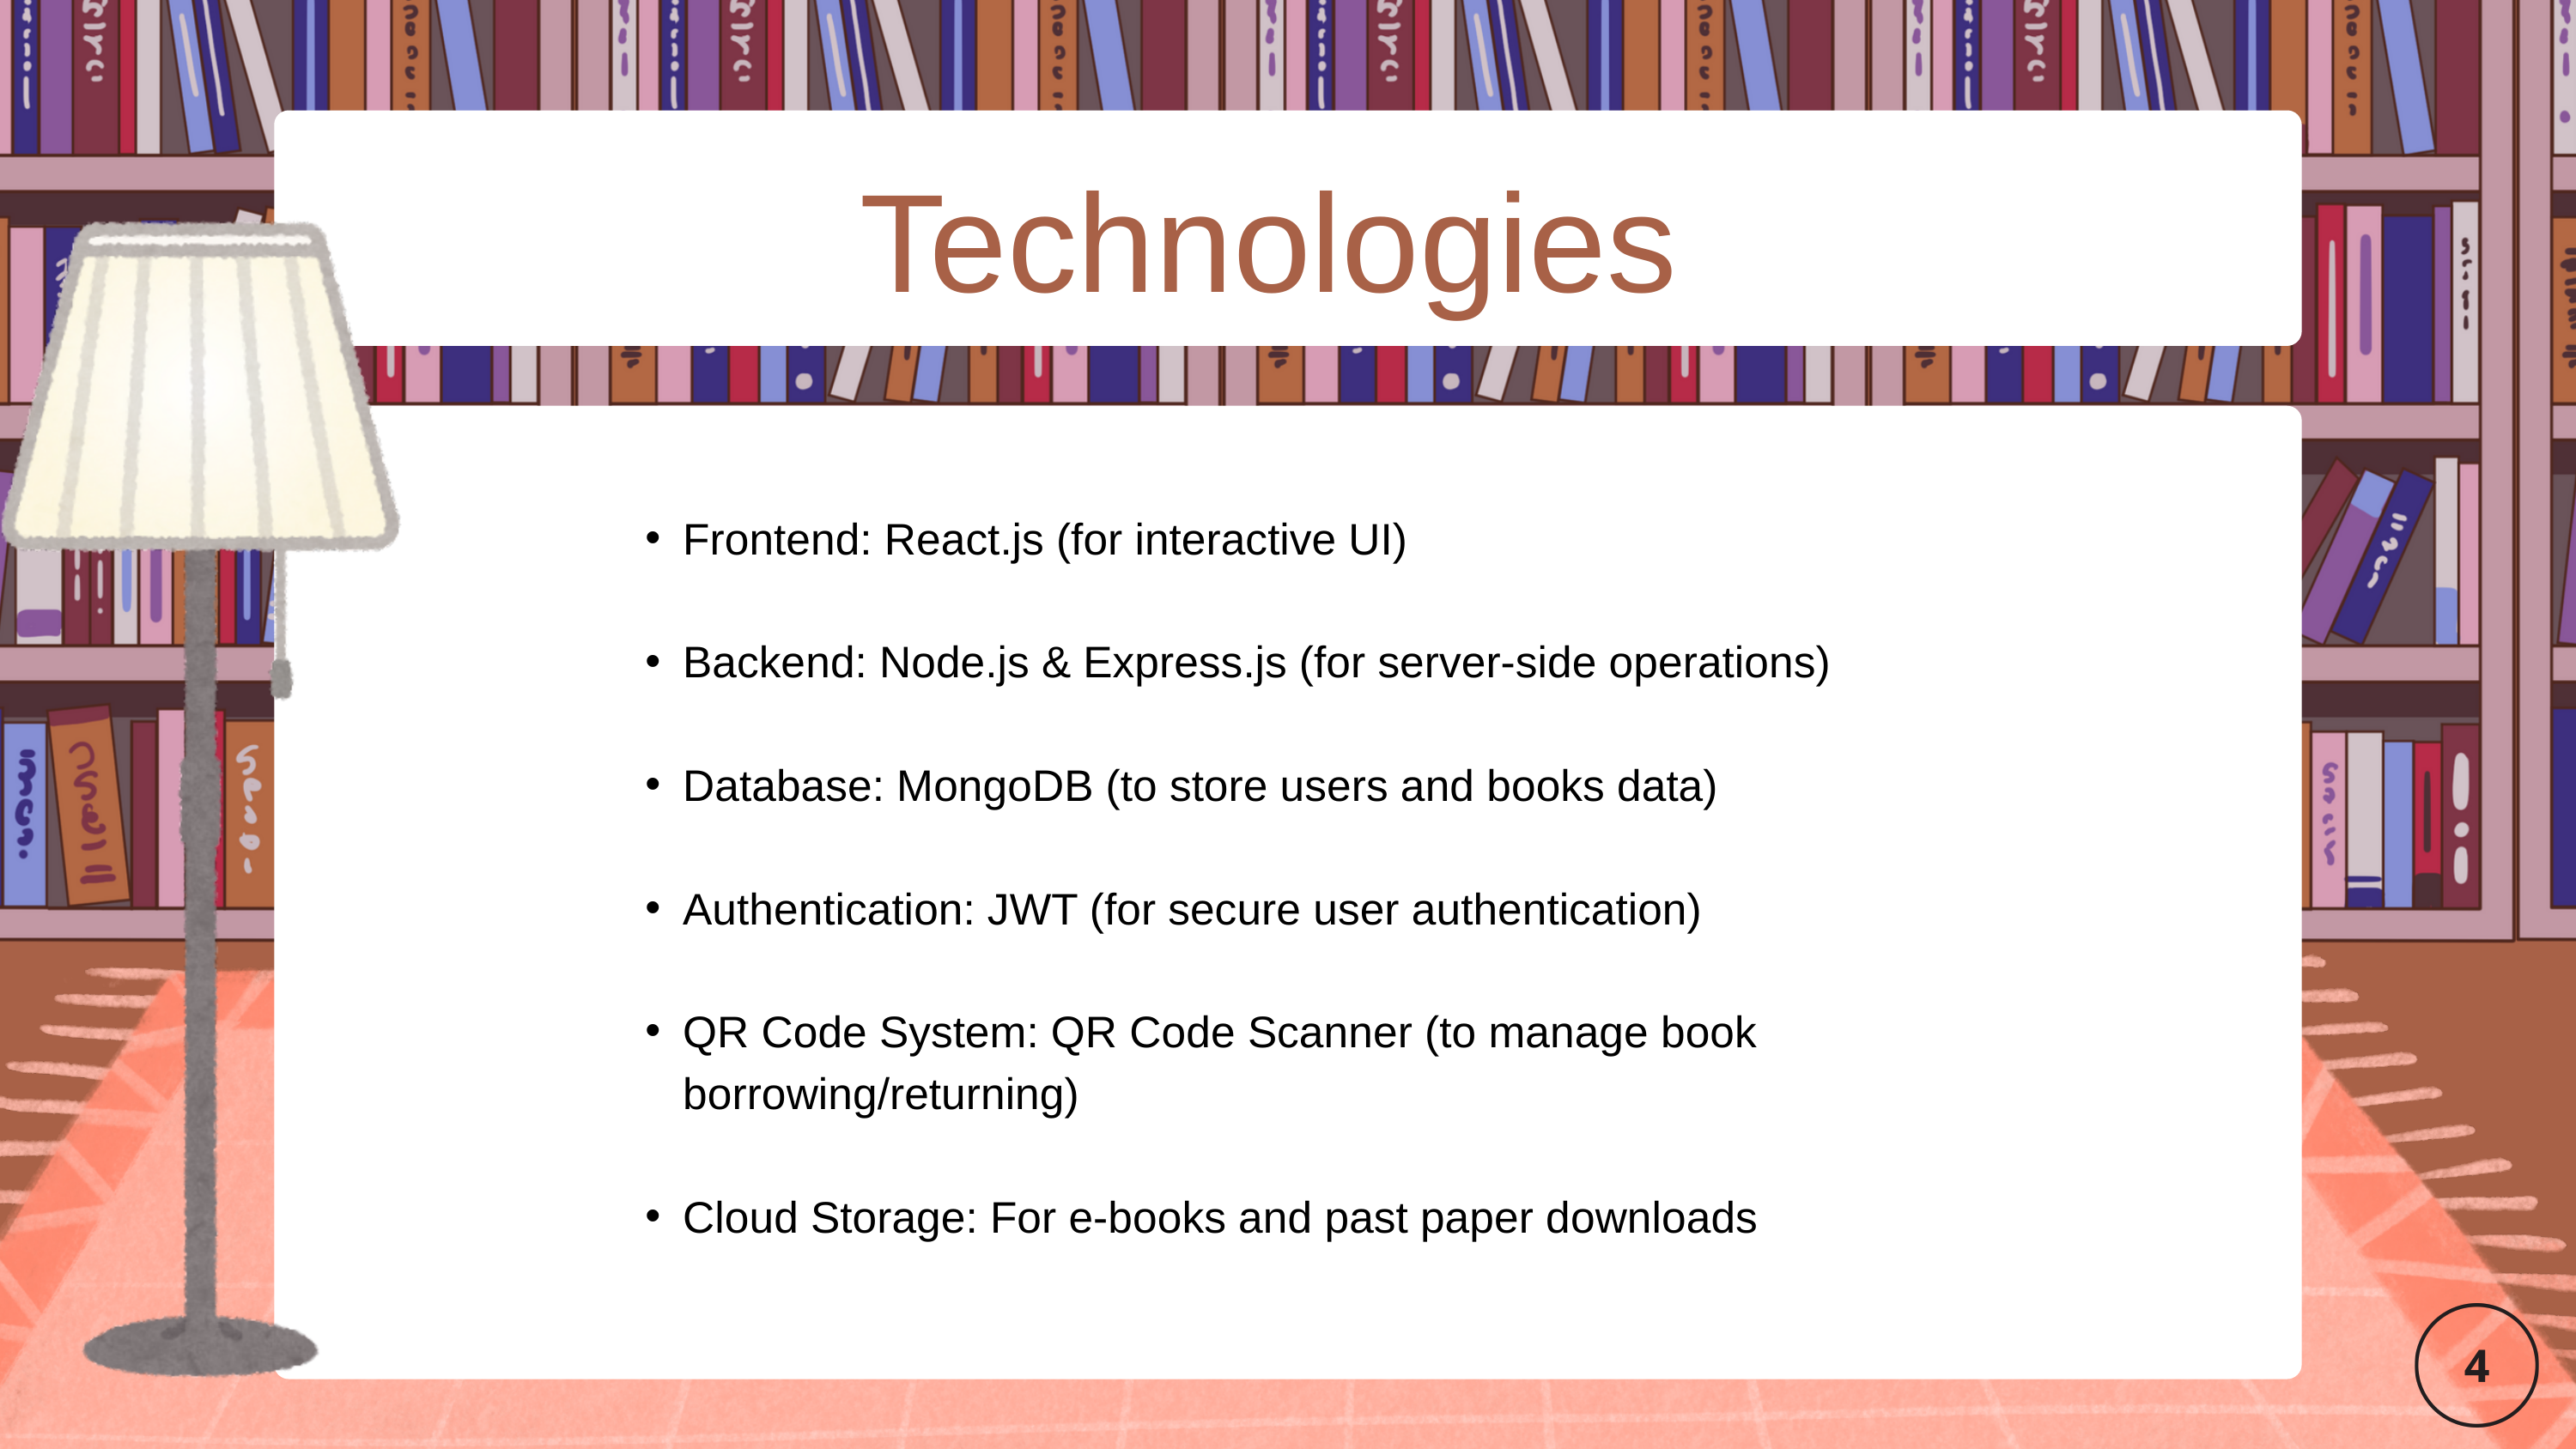

Technologies

Frontend: React.js (for interactive UI)

Backend: Node.js & Express.js (for server-side operations)

Database: MongoDB (to store users and books data)

Authentication: JWT (for secure user authentication)

QR Code System: QR Code Scanner (to manage book borrowing/returning)

Cloud Storage: For e-books and past paper downloads

R
Title: Technologies ImplementedContent:

Frontend: React.js (for interactive UI)

Backend: Node.js & Express.js (for server-side operations)

Database: MongoDB (to store user and book data)

Authentication: JWT (for secure user authentication)

QR Code System: QR Code Scanner (to manage book borrowing/returning)

Cloud Storage: For e-books and past paper downloads